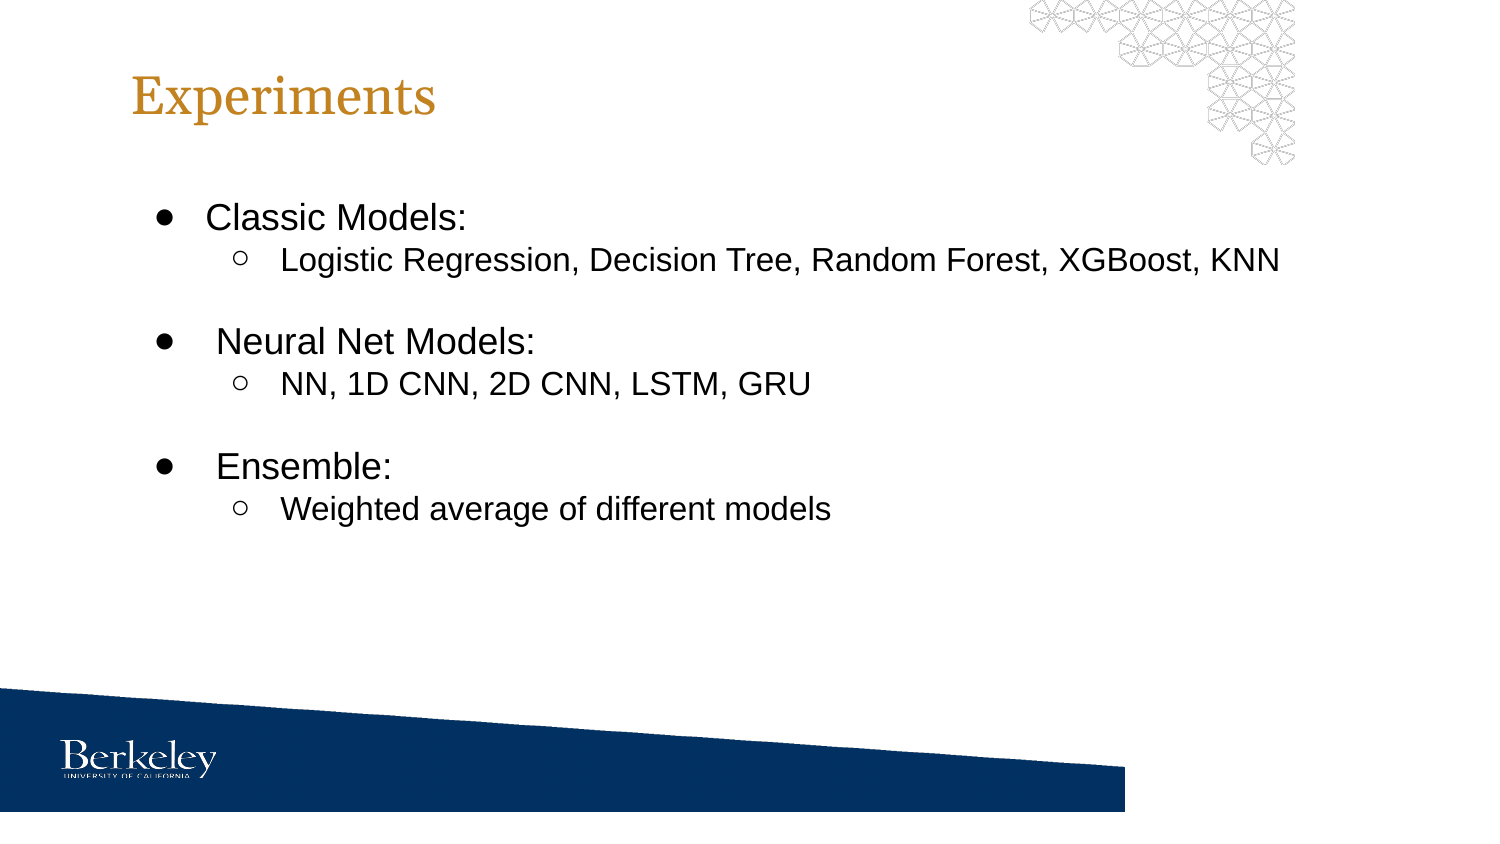

# Experiments

Classic Models:
Logistic Regression, Decision Tree, Random Forest, XGBoost, KNN

 Neural Net Models:
NN, 1D CNN, 2D CNN, LSTM, GRU

 Ensemble:
Weighted average of different models